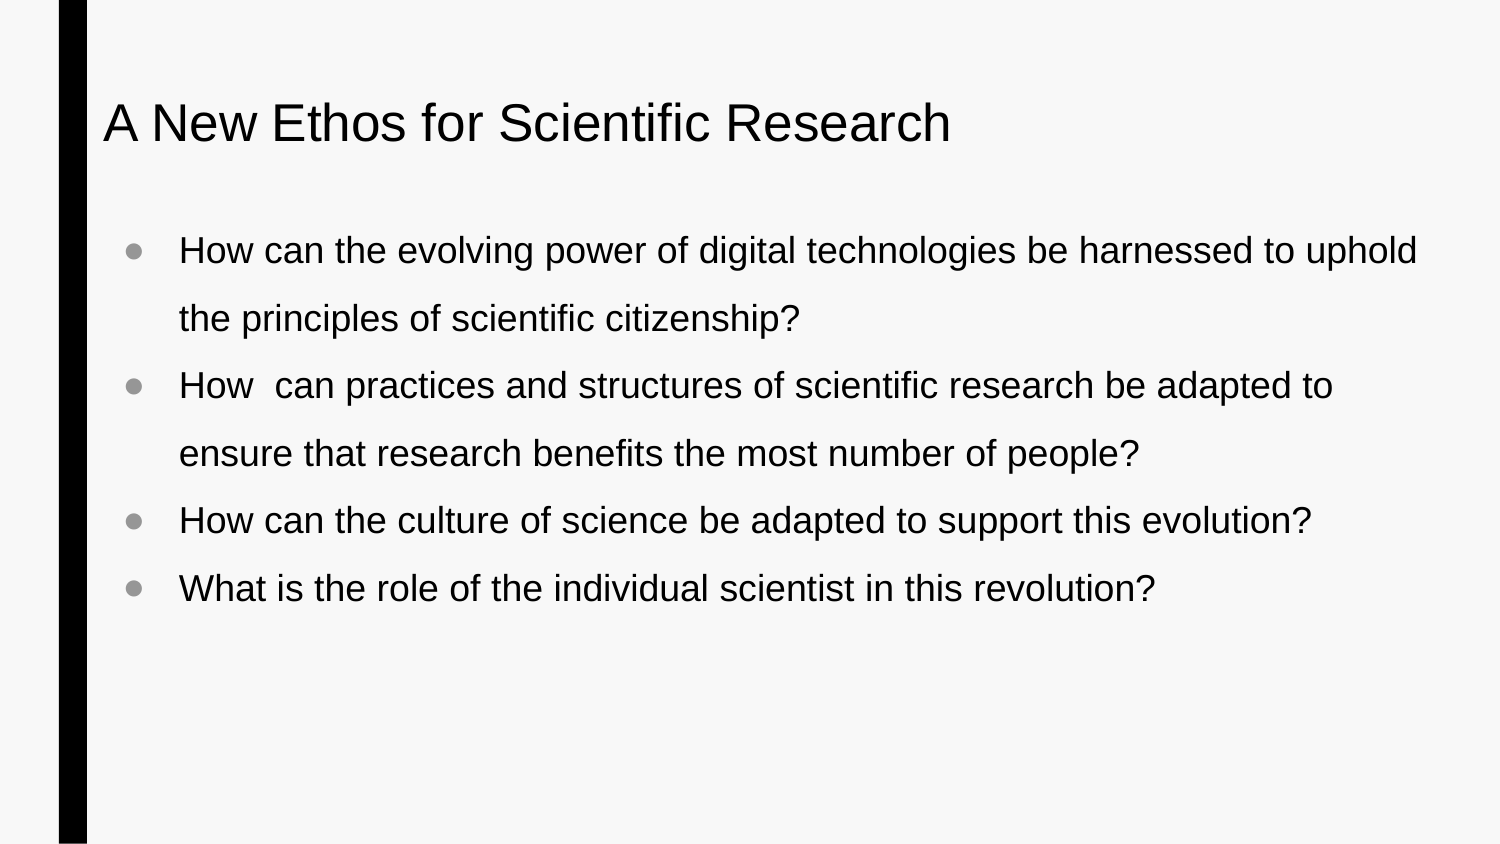

# A New Ethos for Scientific Research
How can the evolving power of digital technologies be harnessed to uphold the principles of scientific citizenship?
How  can practices and structures of scientific research be adapted to ensure that research benefits the most number of people?
How can the culture of science be adapted to support this evolution?
What is the role of the individual scientist in this revolution?